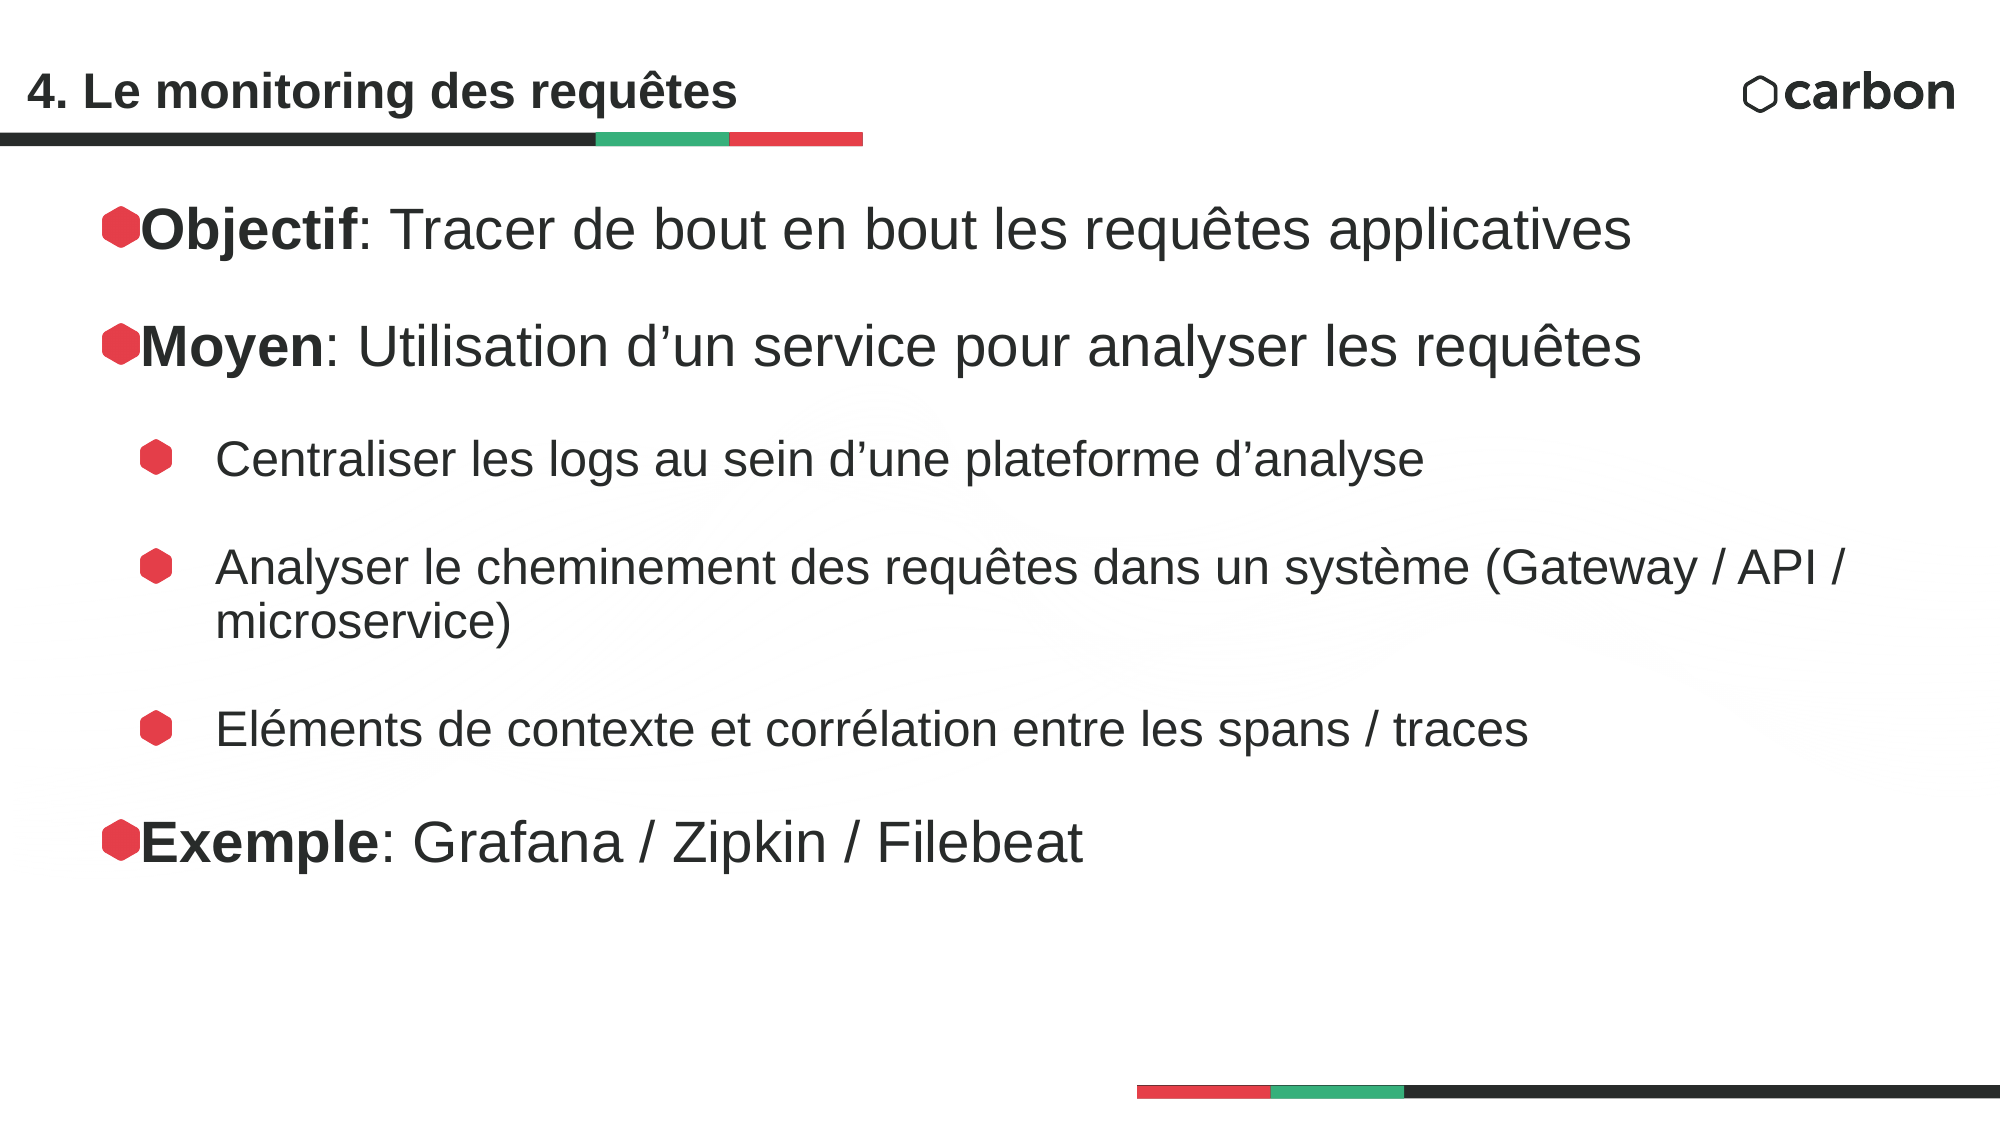

# 4. Le monitoring des requêtes
Objectif: Tracer de bout en bout les requêtes applicatives
Moyen: Utilisation d’un service pour analyser les requêtes
Centraliser les logs au sein d’une plateforme d’analyse
Analyser le cheminement des requêtes dans un système (Gateway / API / microservice)
Eléments de contexte et corrélation entre les spans / traces
Exemple: Grafana / Zipkin / Filebeat